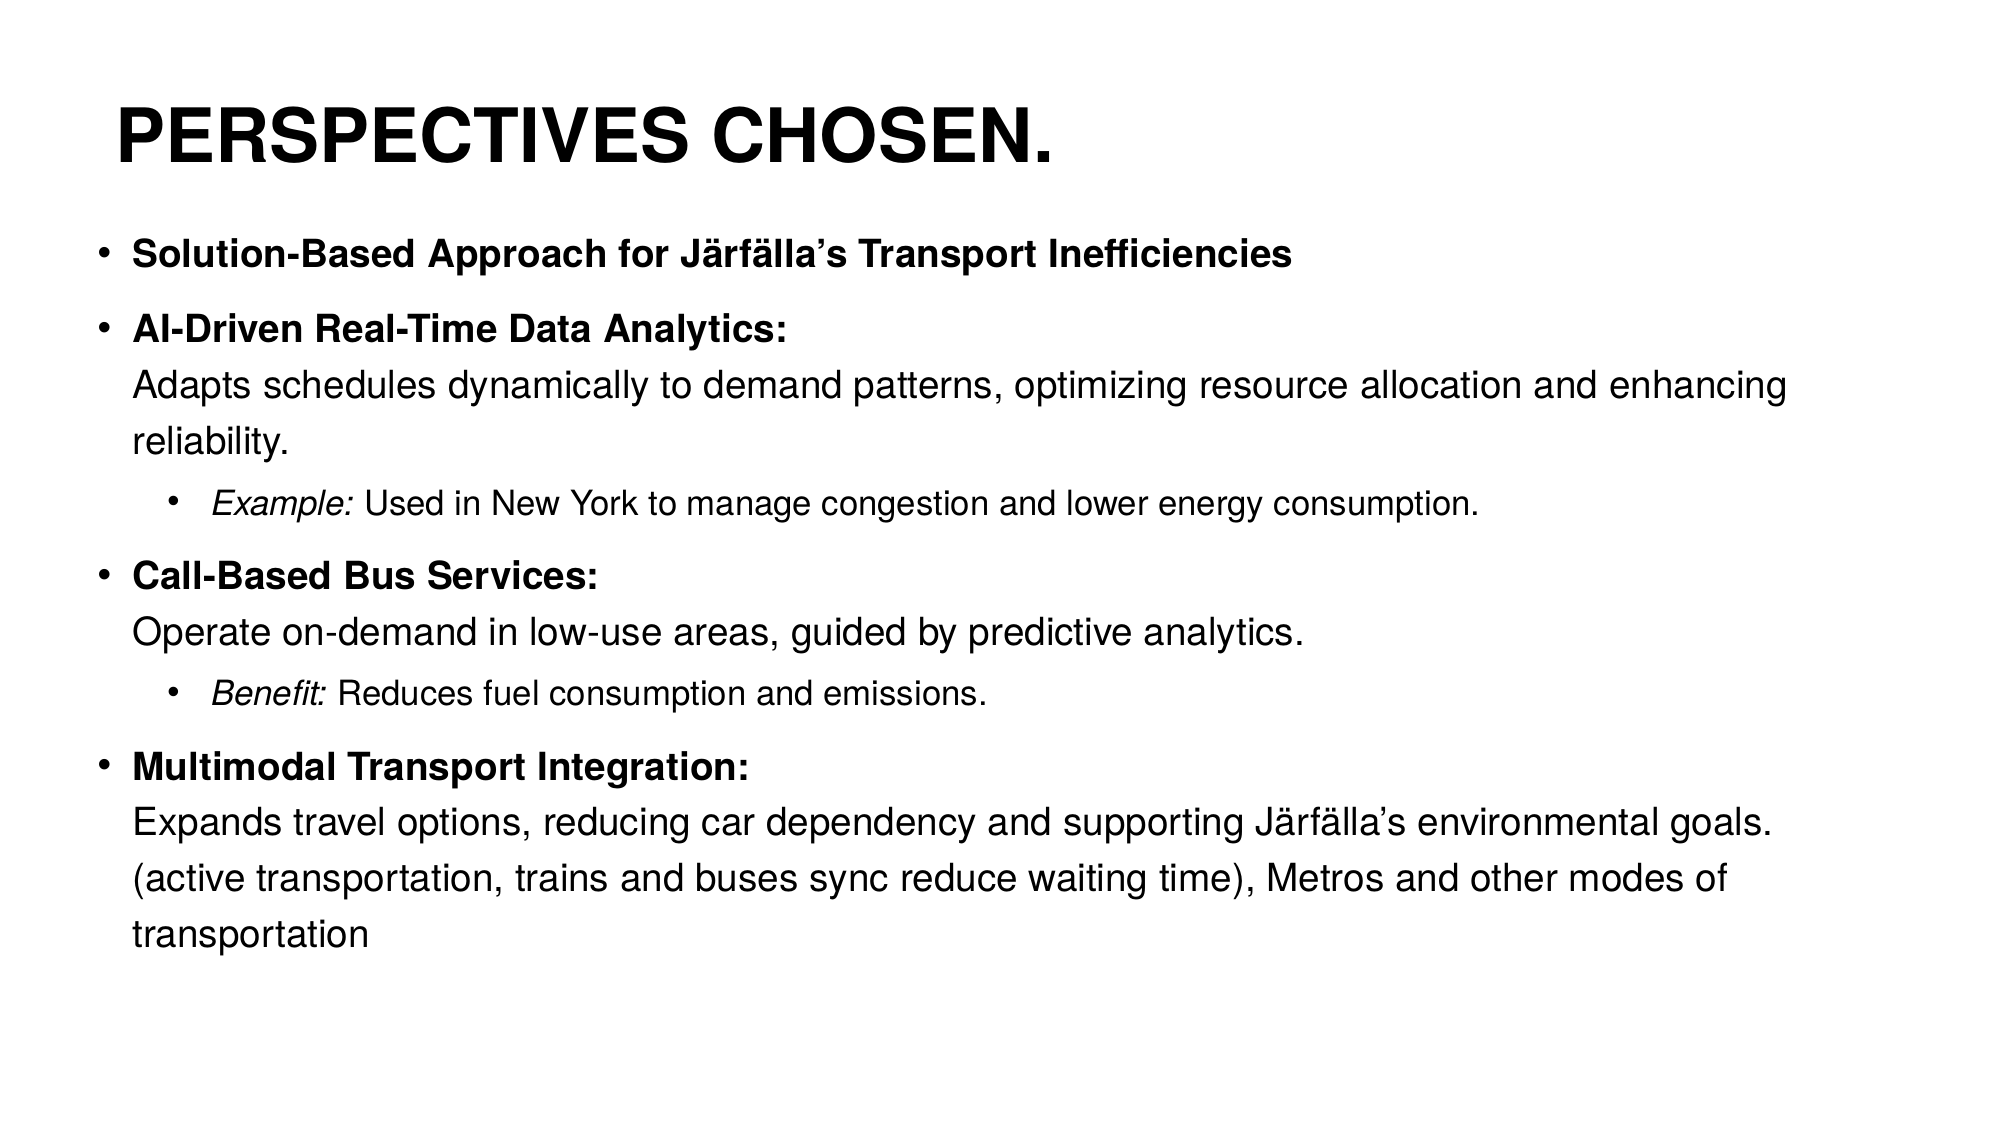

# PERSPECTIVES CHOSEN.
Solution-Based Approach for Järfälla’s Transport Inefficiencies
AI-Driven Real-Time Data Analytics:
Adapts schedules dynamically to demand patterns, optimizing resource allocation and enhancing reliability.
Example: Used in New York to manage congestion and lower energy consumption.
Call-Based Bus Services:
Operate on-demand in low-use areas, guided by predictive analytics.
Benefit: Reduces fuel consumption and emissions.
Multimodal Transport Integration:
Expands travel options, reducing car dependency and supporting Järfälla’s environmental goals. (active transportation, trains and buses sync reduce waiting time), Metros and other modes of transportation